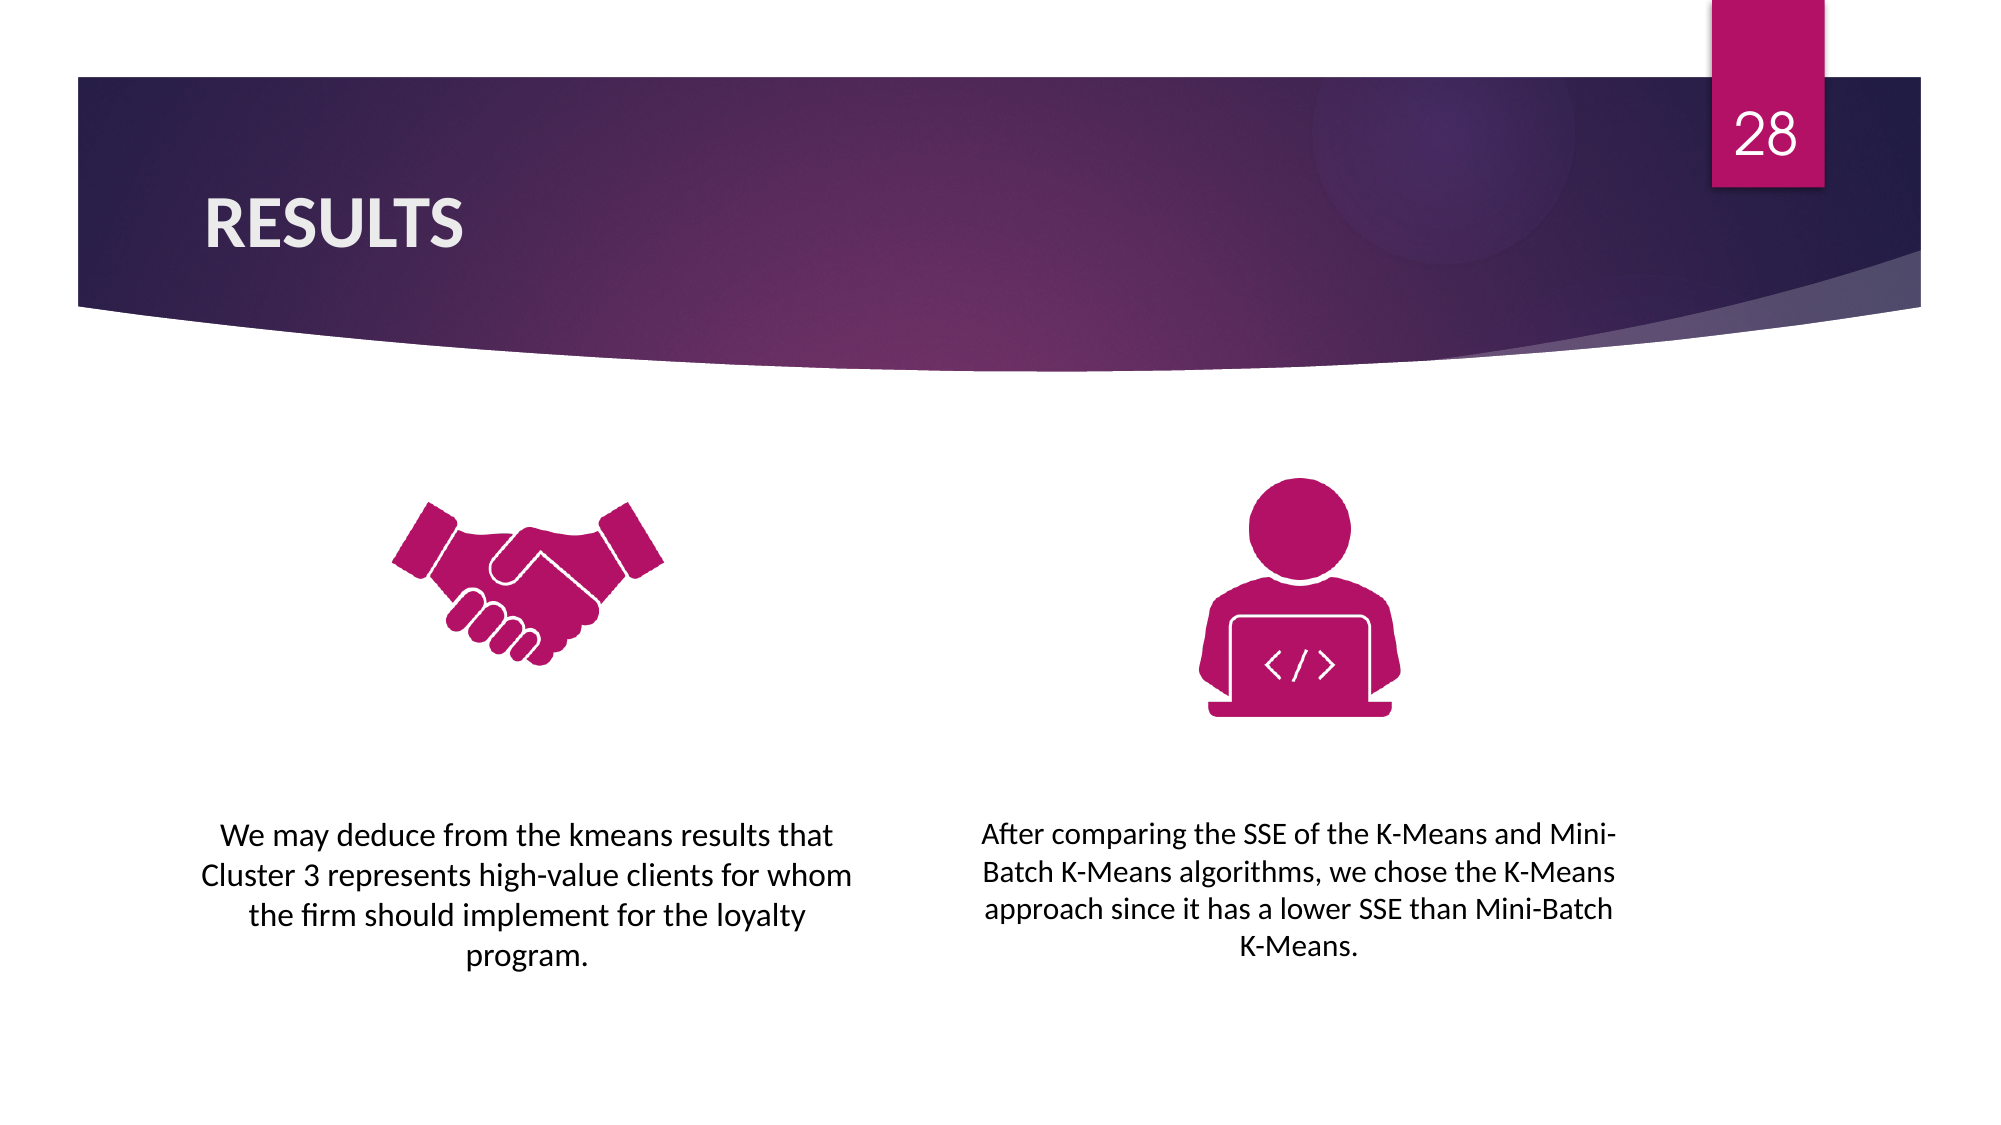

28
# RESULTS
We may deduce from the kmeans results that Cluster 3 represents high-value clients for whom the firm should implement for the loyalty program.
After comparing the SSE of the K-Means and Mini-Batch K-Means algorithms, we chose the K-Means approach since it has a lower SSE than Mini-Batch K-Means.